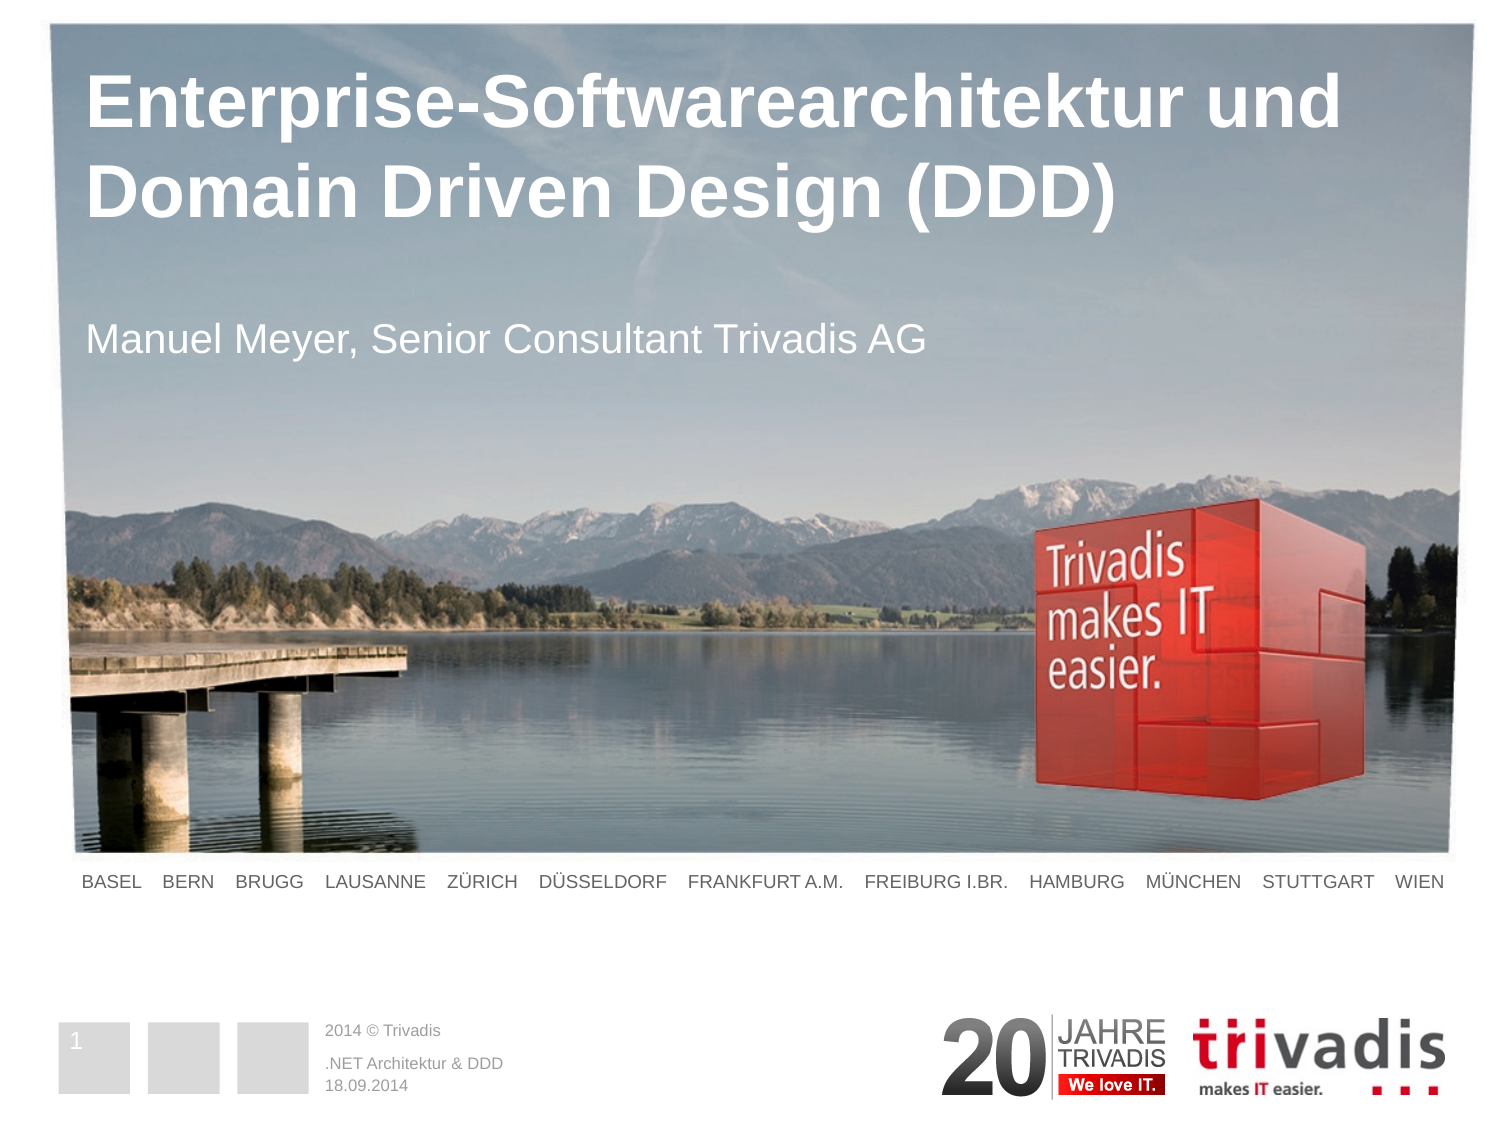

# Enterprise-Softwarearchitektur und Domain Driven Design (DDD)
Manuel Meyer, Senior Consultant Trivadis AG
1
.NET Architektur & DDD
18.09.2014